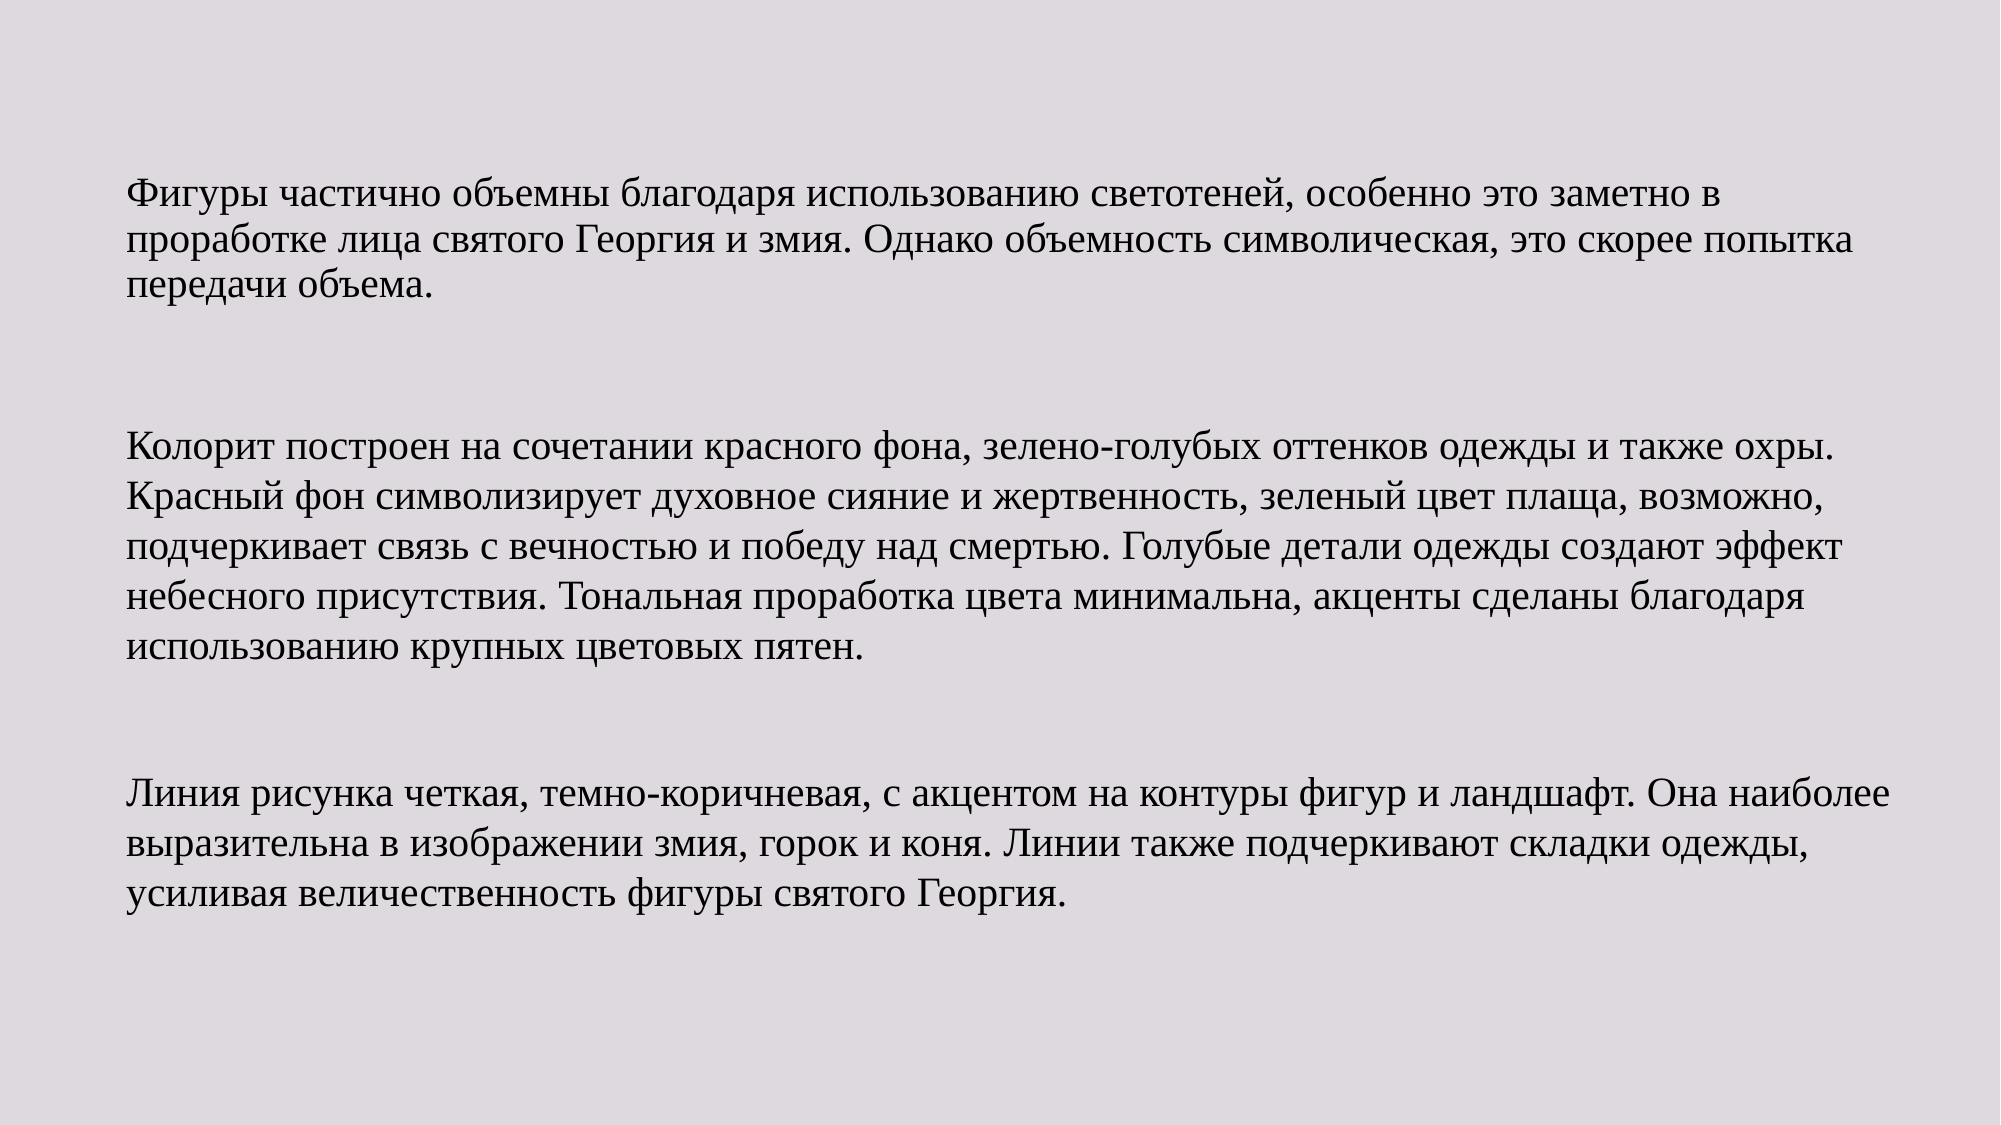

Фигуры частично объемны благодаря использованию светотеней, особенно это заметно в проработке лица святого Георгия и змия. Однако объемность символическая, это скорее попытка передачи объема.
Колорит построен на сочетании красного фона, зелено-голубых оттенков одежды и также охры. Красный фон символизирует духовное сияние и жертвенность, зеленый цвет плаща, возможно, подчеркивает связь с вечностью и победу над смертью. Голубые детали одежды создают эффект небесного присутствия. Тональная проработка цвета минимальна, акценты сделаны благодаря использованию крупных цветовых пятен.
Линия рисунка четкая, темно-коричневая, с акцентом на контуры фигур и ландшафт. Она наиболее
выразительна в изображении змия, горок и коня. Линии также подчеркивают складки одежды, усиливая величественность фигуры святого Георгия.